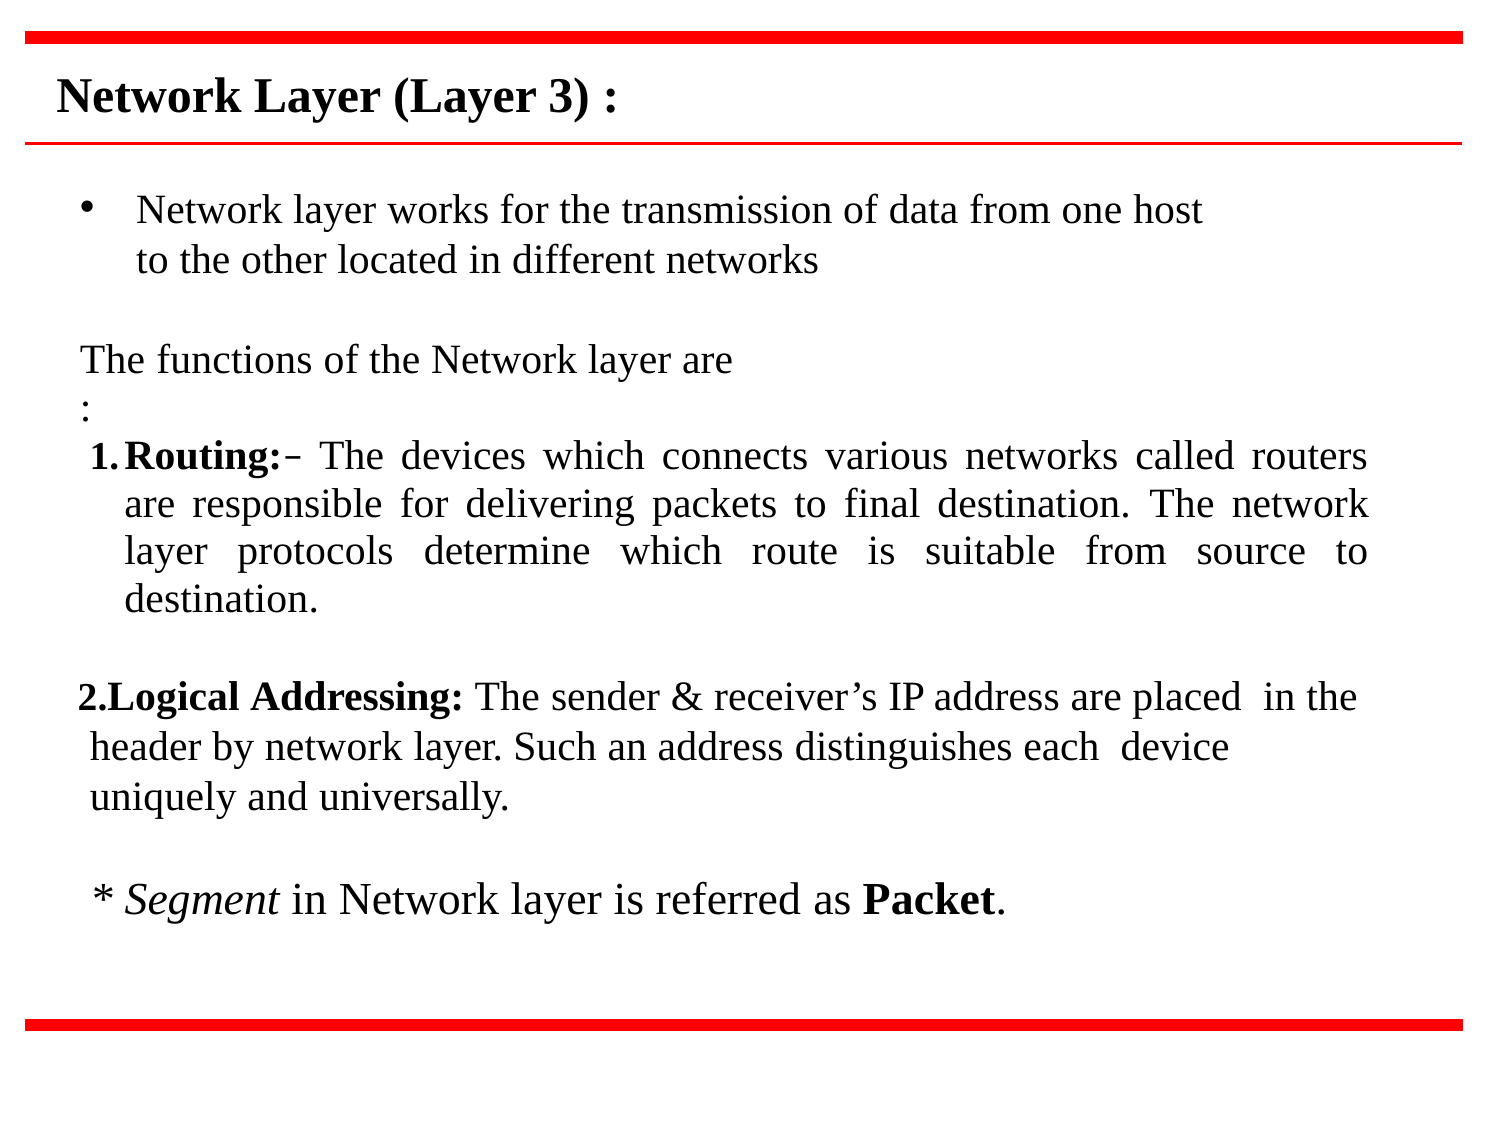

# Network Layer (Layer 3) :

Network layer works for the transmission of data from one host
to the other located in different networks

The functions of the Network layer are
:
Routing:– The devices which connects various networks called routers are responsible for delivering packets to final destination. The network layer protocols determine which route is suitable from source to destination.

Logical Addressing: The sender & receiver’s IP address are placed  in the header by network layer. Such an address distinguishes each  device uniquely and universally.

* Segment in Network layer is referred as Packet.